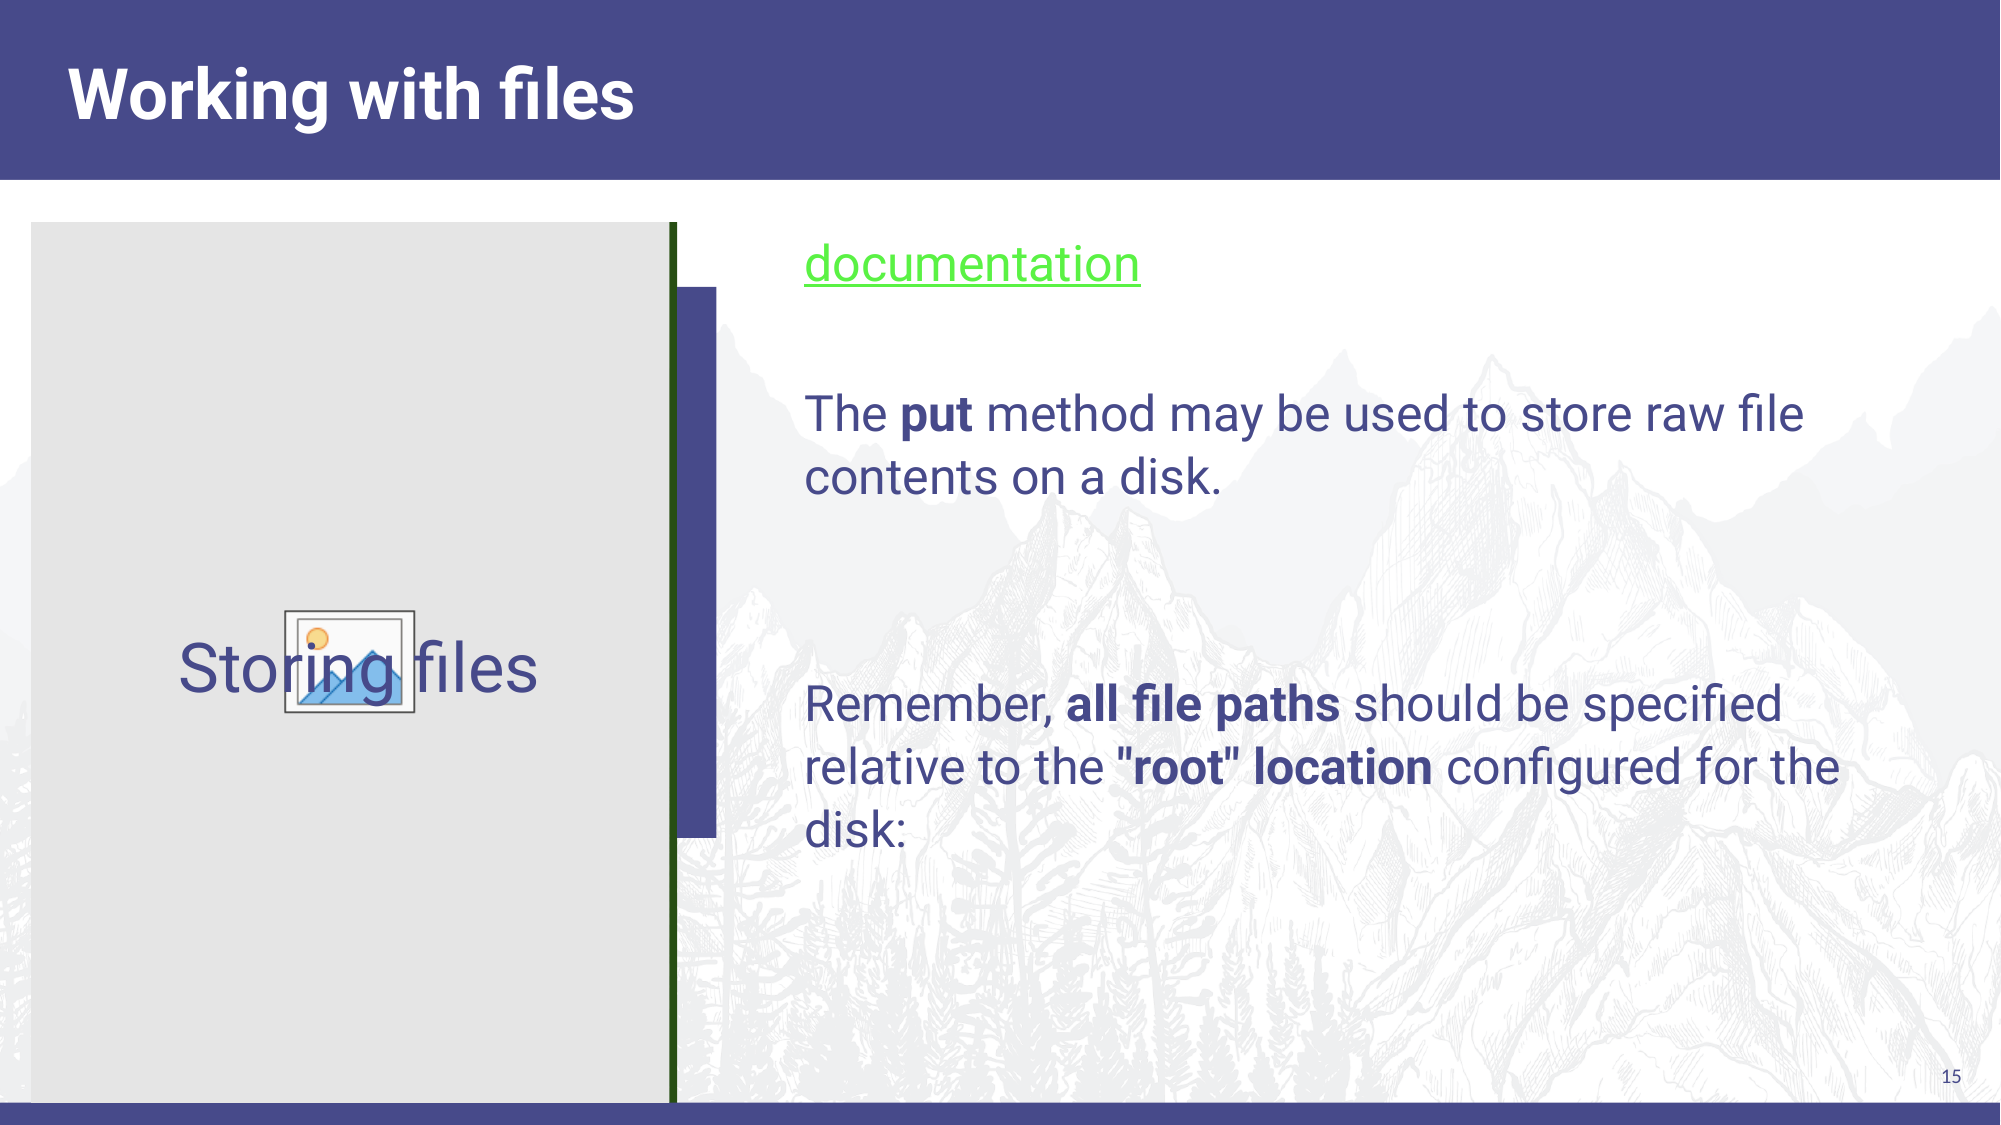

# Working with files
documentation

The put method may be used to store raw file contents on a disk.

Remember, all file paths should be specified relative to the "root" location configured for the disk:
Storing files
15